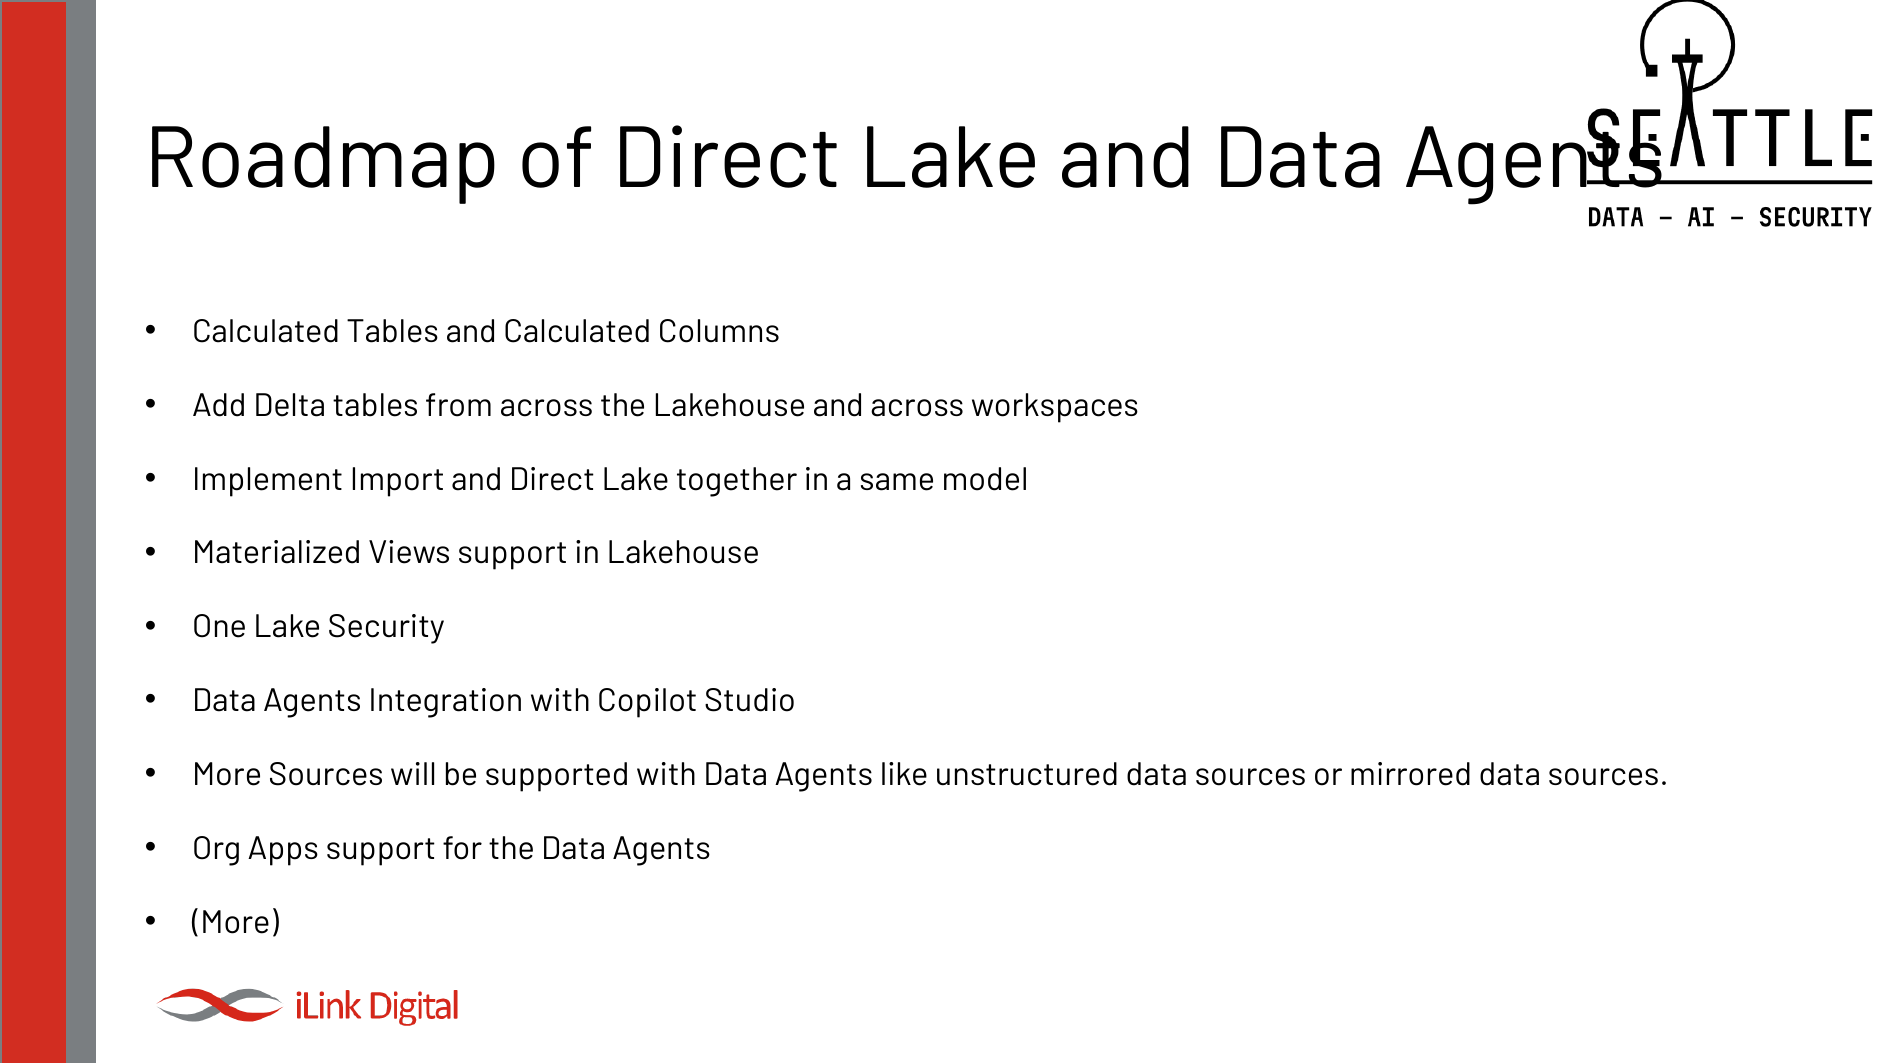

# Roadmap of Direct Lake and Data Agents
Calculated Tables and Calculated Columns
Add Delta tables from across the Lakehouse and across workspaces
Implement Import and Direct Lake together in a same model
Materialized Views support in Lakehouse
One Lake Security
Data Agents Integration with Copilot Studio
More Sources will be supported with Data Agents like unstructured data sources or mirrored data sources.
Org Apps support for the Data Agents
(More)